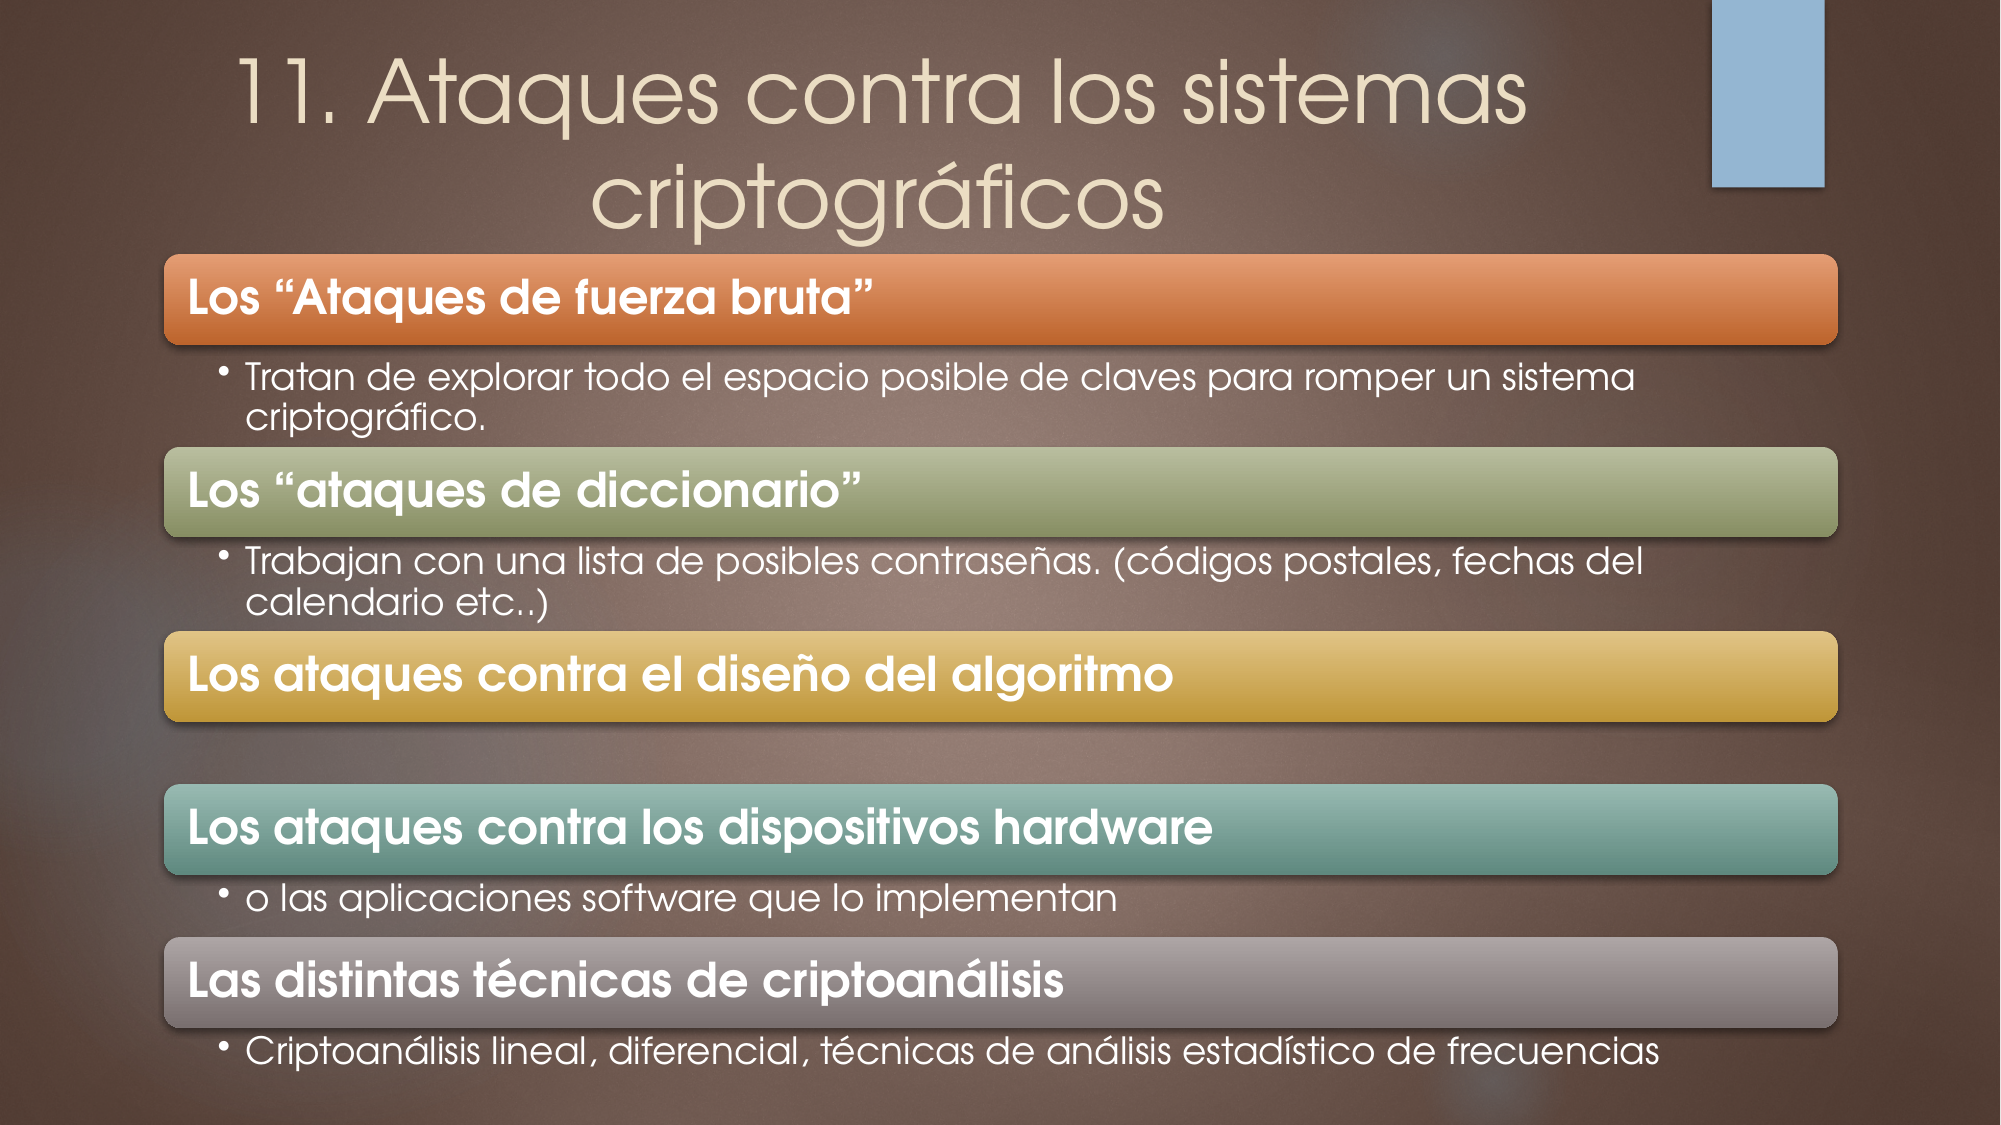

# 11. Ataques contra los sistemas criptográficos
Los “Ataques de fuerza bruta”
Tratan de explorar todo el espacio posible de claves para romper un sistema criptográfico.
Los “ataques de diccionario”
Trabajan con una lista de posibles contraseñas. (códigos postales, fechas del calendario etc..)
Los ataques contra el diseño del algoritmo

Los ataques contra los dispositivos hardware
o las aplicaciones software que lo implementan
Las distintas técnicas de criptoanálisis
Criptoanálisis lineal, diferencial, técnicas de análisis estadístico de frecuencias